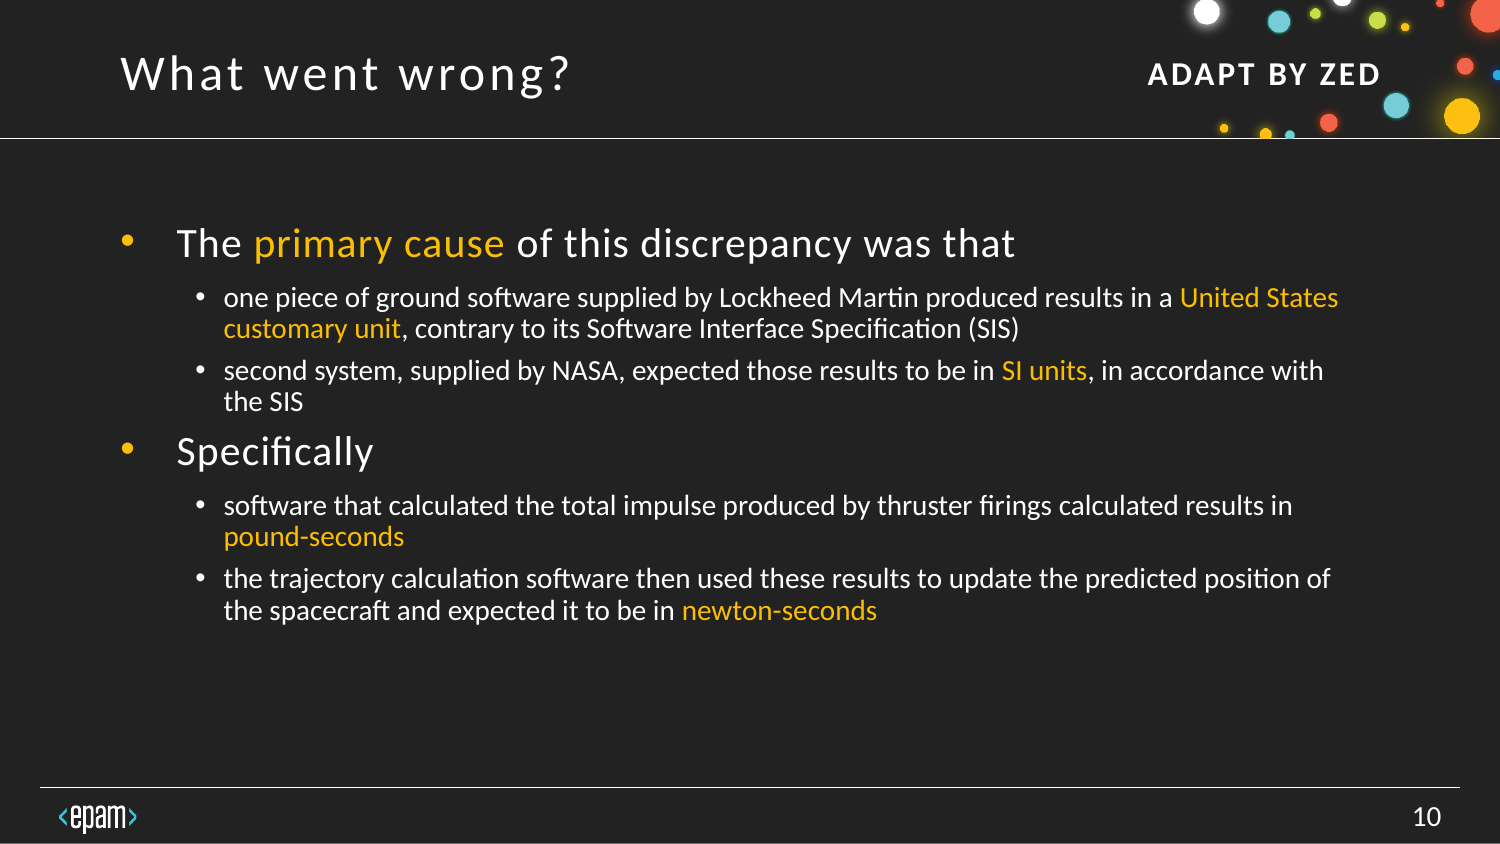

What went wrong?
The primary cause of this discrepancy was that
one piece of ground software supplied by Lockheed Martin produced results in a United States customary unit, contrary to its Software Interface Specification (SIS)
second system, supplied by NASA, expected those results to be in SI units, in accordance with the SIS
Specifically
software that calculated the total impulse produced by thruster firings calculated results in pound-seconds
the trajectory calculation software then used these results to update the predicted position of the spacecraft and expected it to be in newton-seconds
10